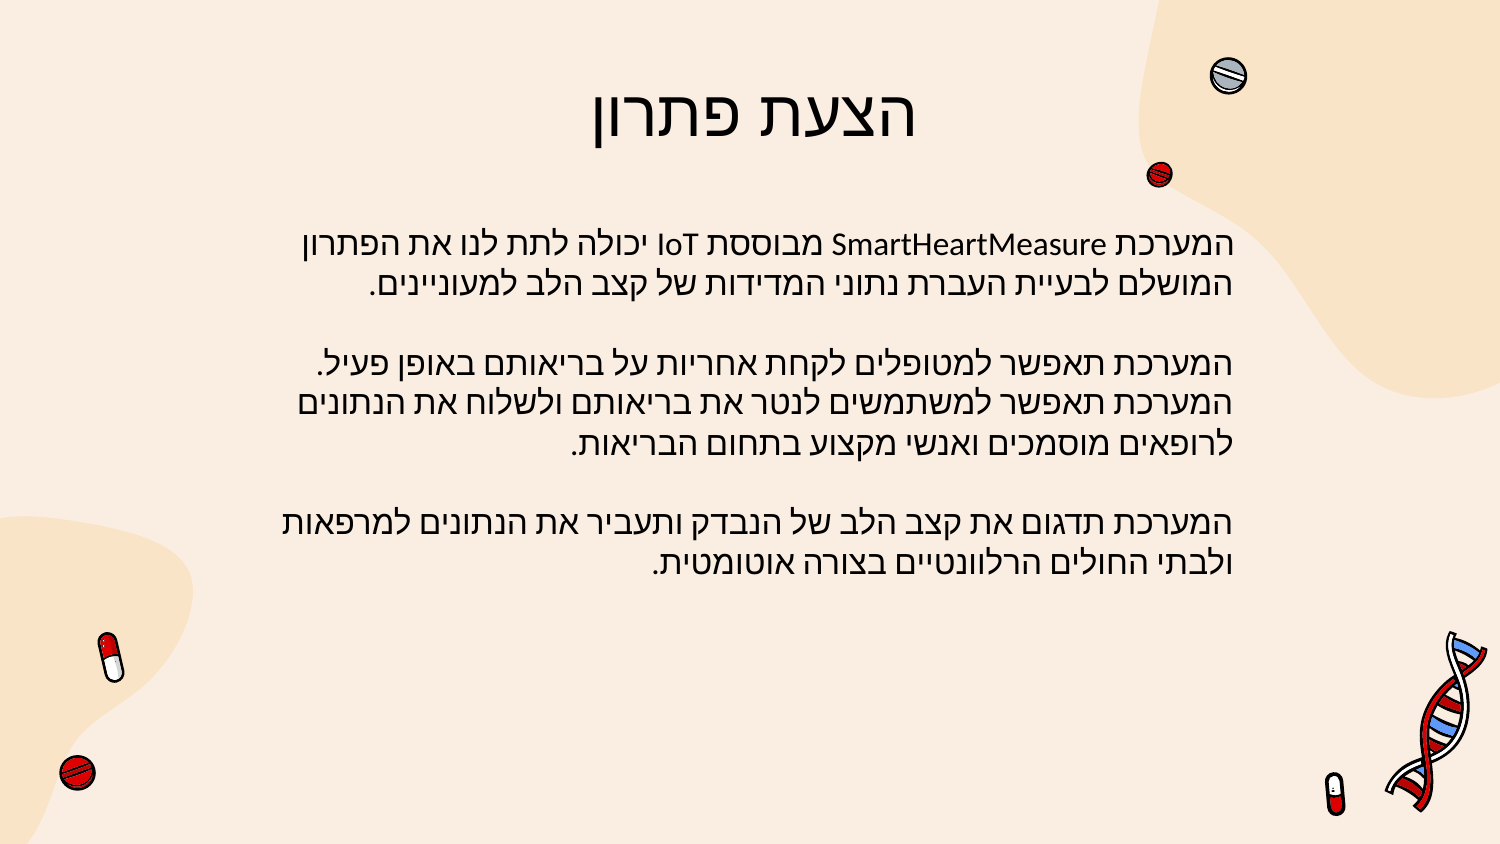

# הצעת פתרון

המערכת SmartHeartMeasure מבוססת IoT יכולה לתת לנו את הפתרון המושלם לבעיית העברת נתוני המדידות של קצב הלב למעוניינים.
המערכת תאפשר למטופלים לקחת אחריות על בריאותם באופן פעיל. המערכת תאפשר למשתמשים לנטר את בריאותם ולשלוח את הנתונים לרופאים מוסמכים ואנשי מקצוע בתחום הבריאות.

המערכת תדגום את קצב הלב של הנבדק ותעביר את הנתונים למרפאות ולבתי החולים הרלוונטיים בצורה אוטומטית.